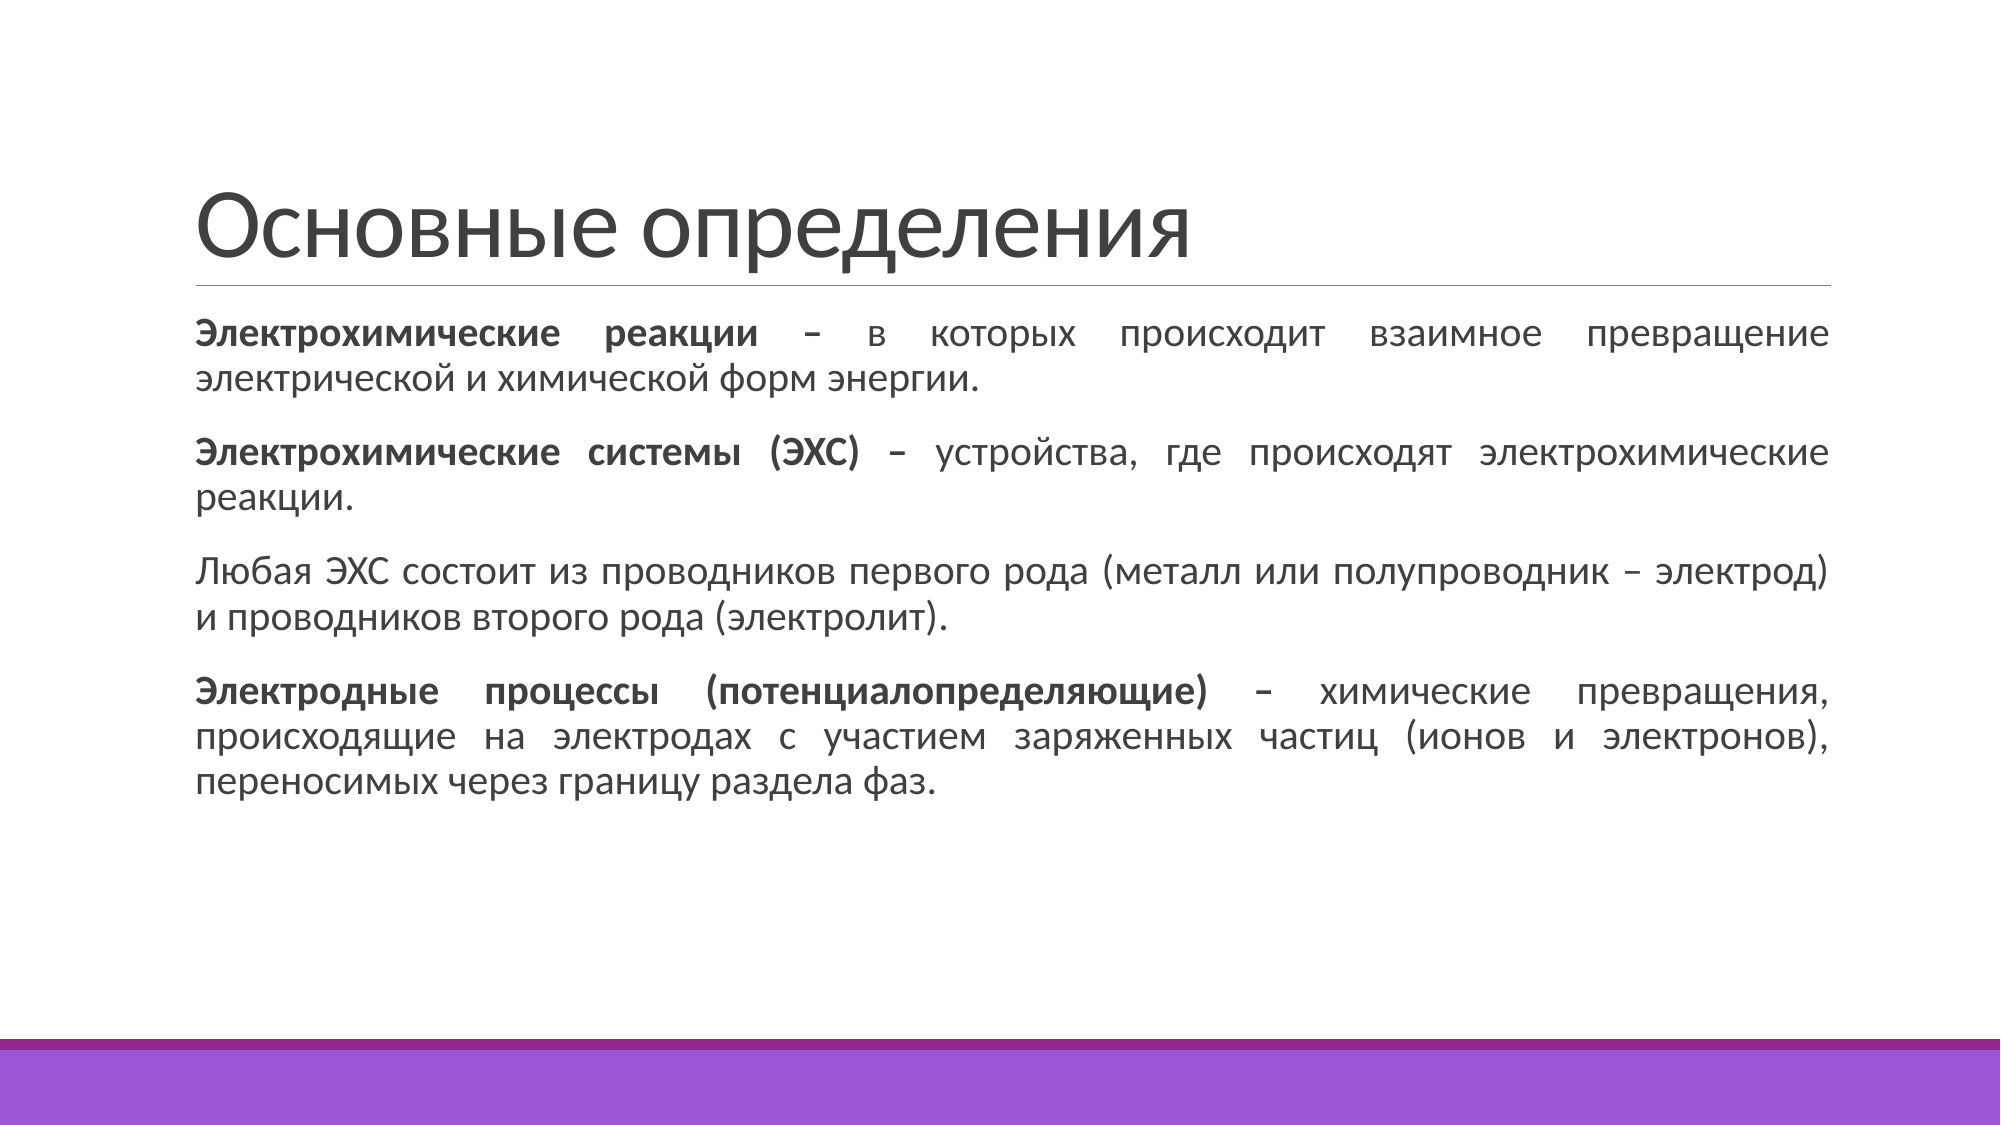

# Основные определения
Электрохимические реакции – в которых происходит взаимное превращение электрической и химической форм энергии.
Электрохимические системы (ЭХС) – устройства, где происходят электрохимические реакции.
Любая ЭХС состоит из проводников первого рода (металл или полупроводник – электрод) и проводников второго рода (электролит).
Электродные процессы (потенциалопределяющие) – химические превращения, происходящие на электродах с участием заряженных частиц (ионов и электронов), переносимых через границу раздела фаз.